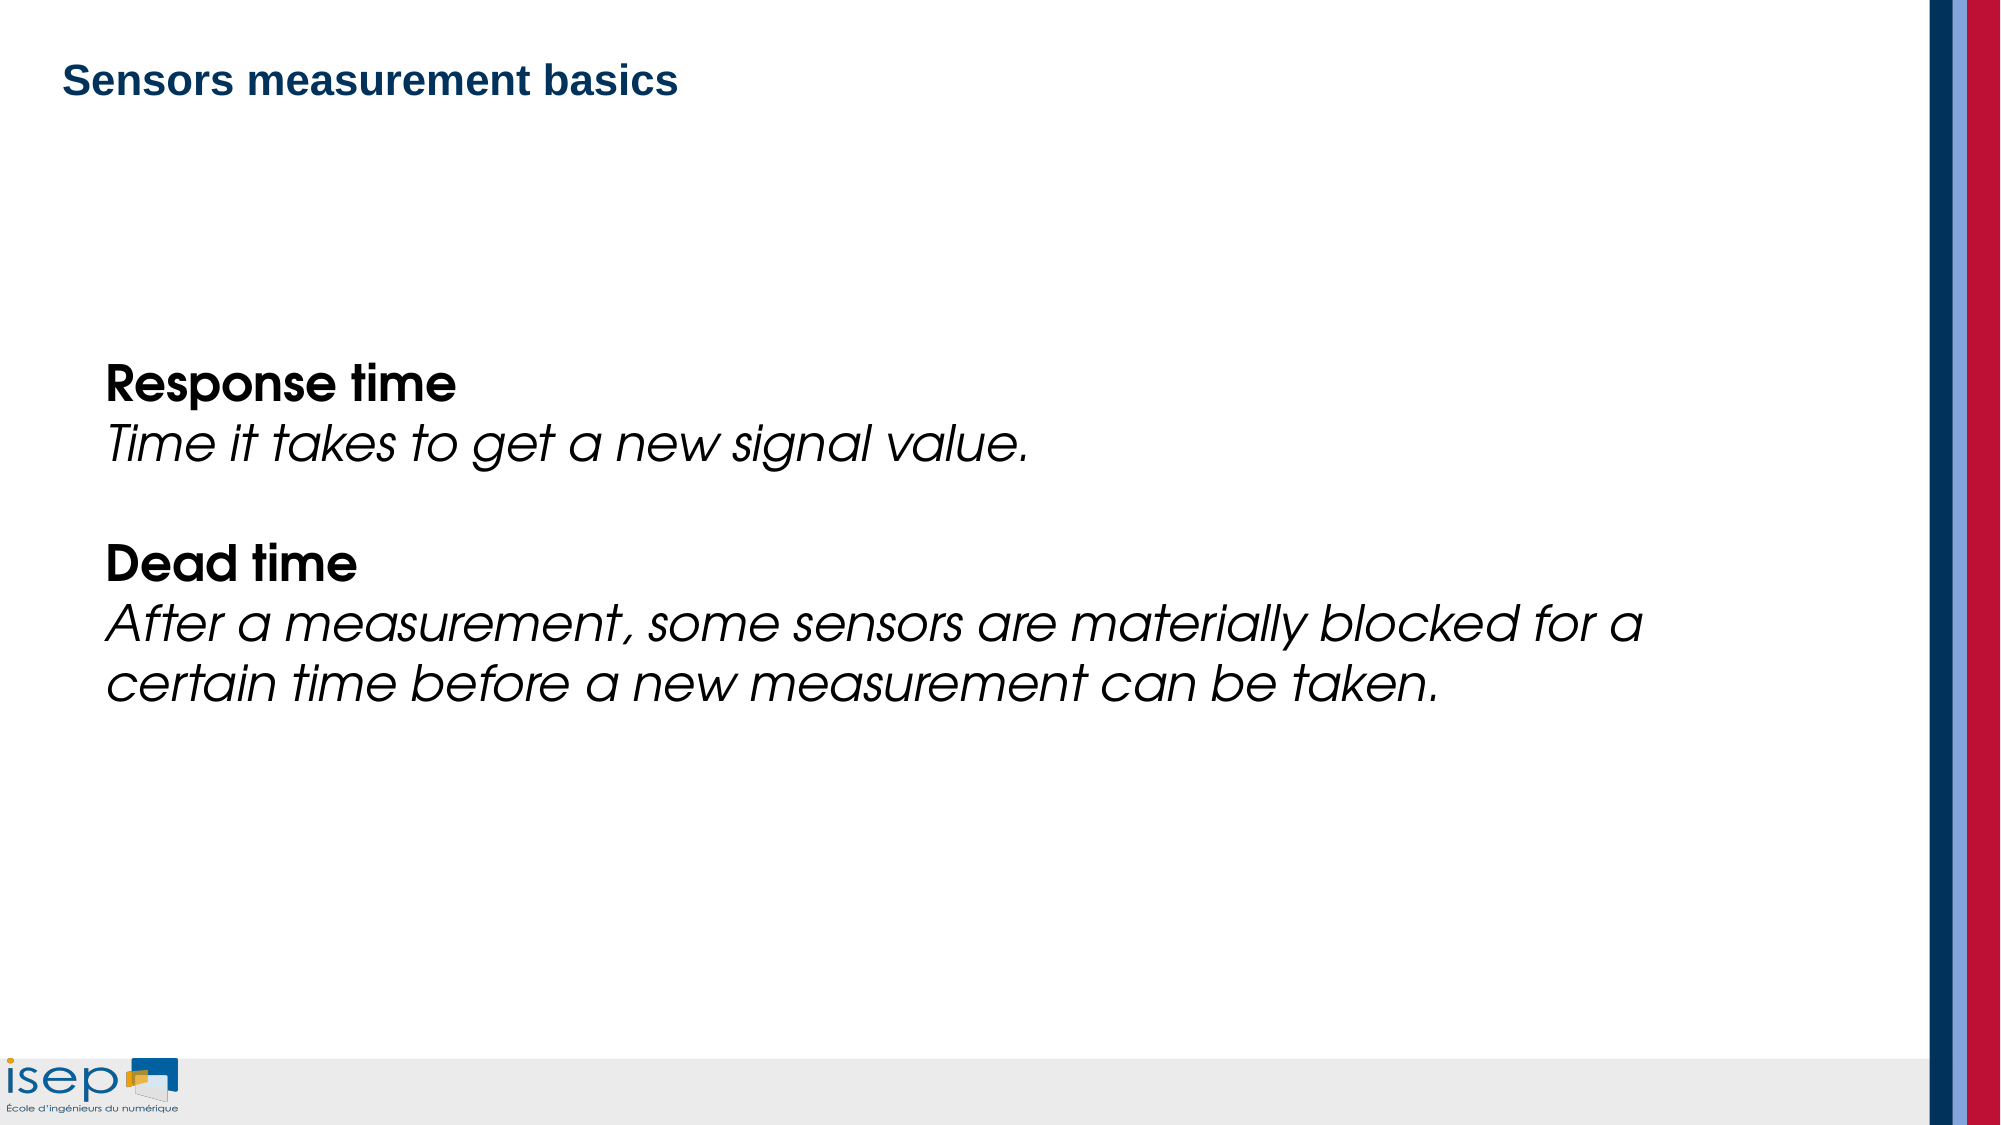

# Sensors measurement basics
Response time
Time it takes to get a new signal value.

Dead time
After a measurement, some sensors are materially blocked for a certain time before a new measurement can be taken.